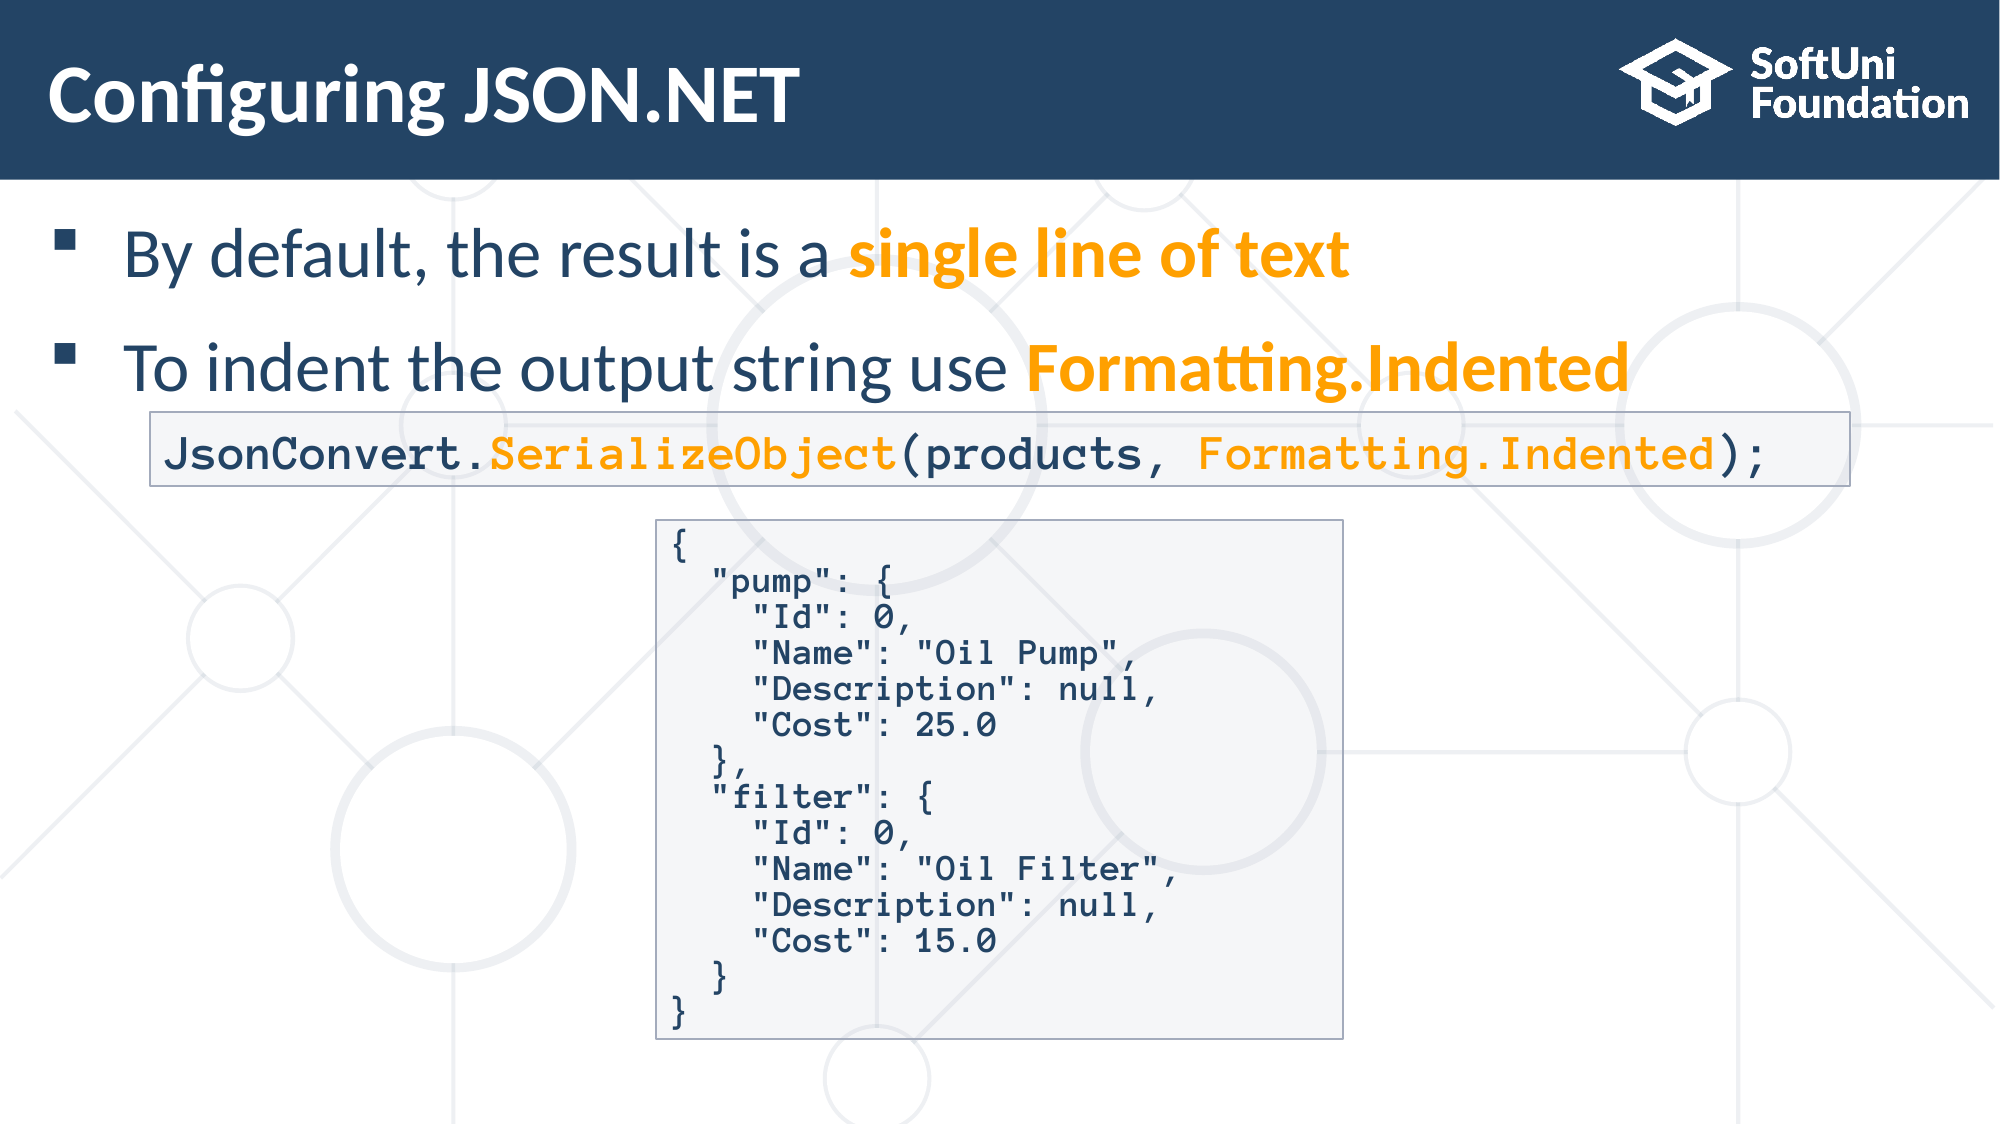

# Configuring JSON.NET
By default, the result is a single line of text
To indent the output string use Formatting.Indented
JsonConvert.SerializeObject(products, Formatting.Indented);
{
  "pump": {
    "Id": 0,
    "Name": "Oil Pump",
    "Description": null,
    "Cost": 25.0
  },
  "filter": {
    "Id": 0,
    "Name": "Oil Filter",
    "Description": null,
    "Cost": 15.0
  }
}